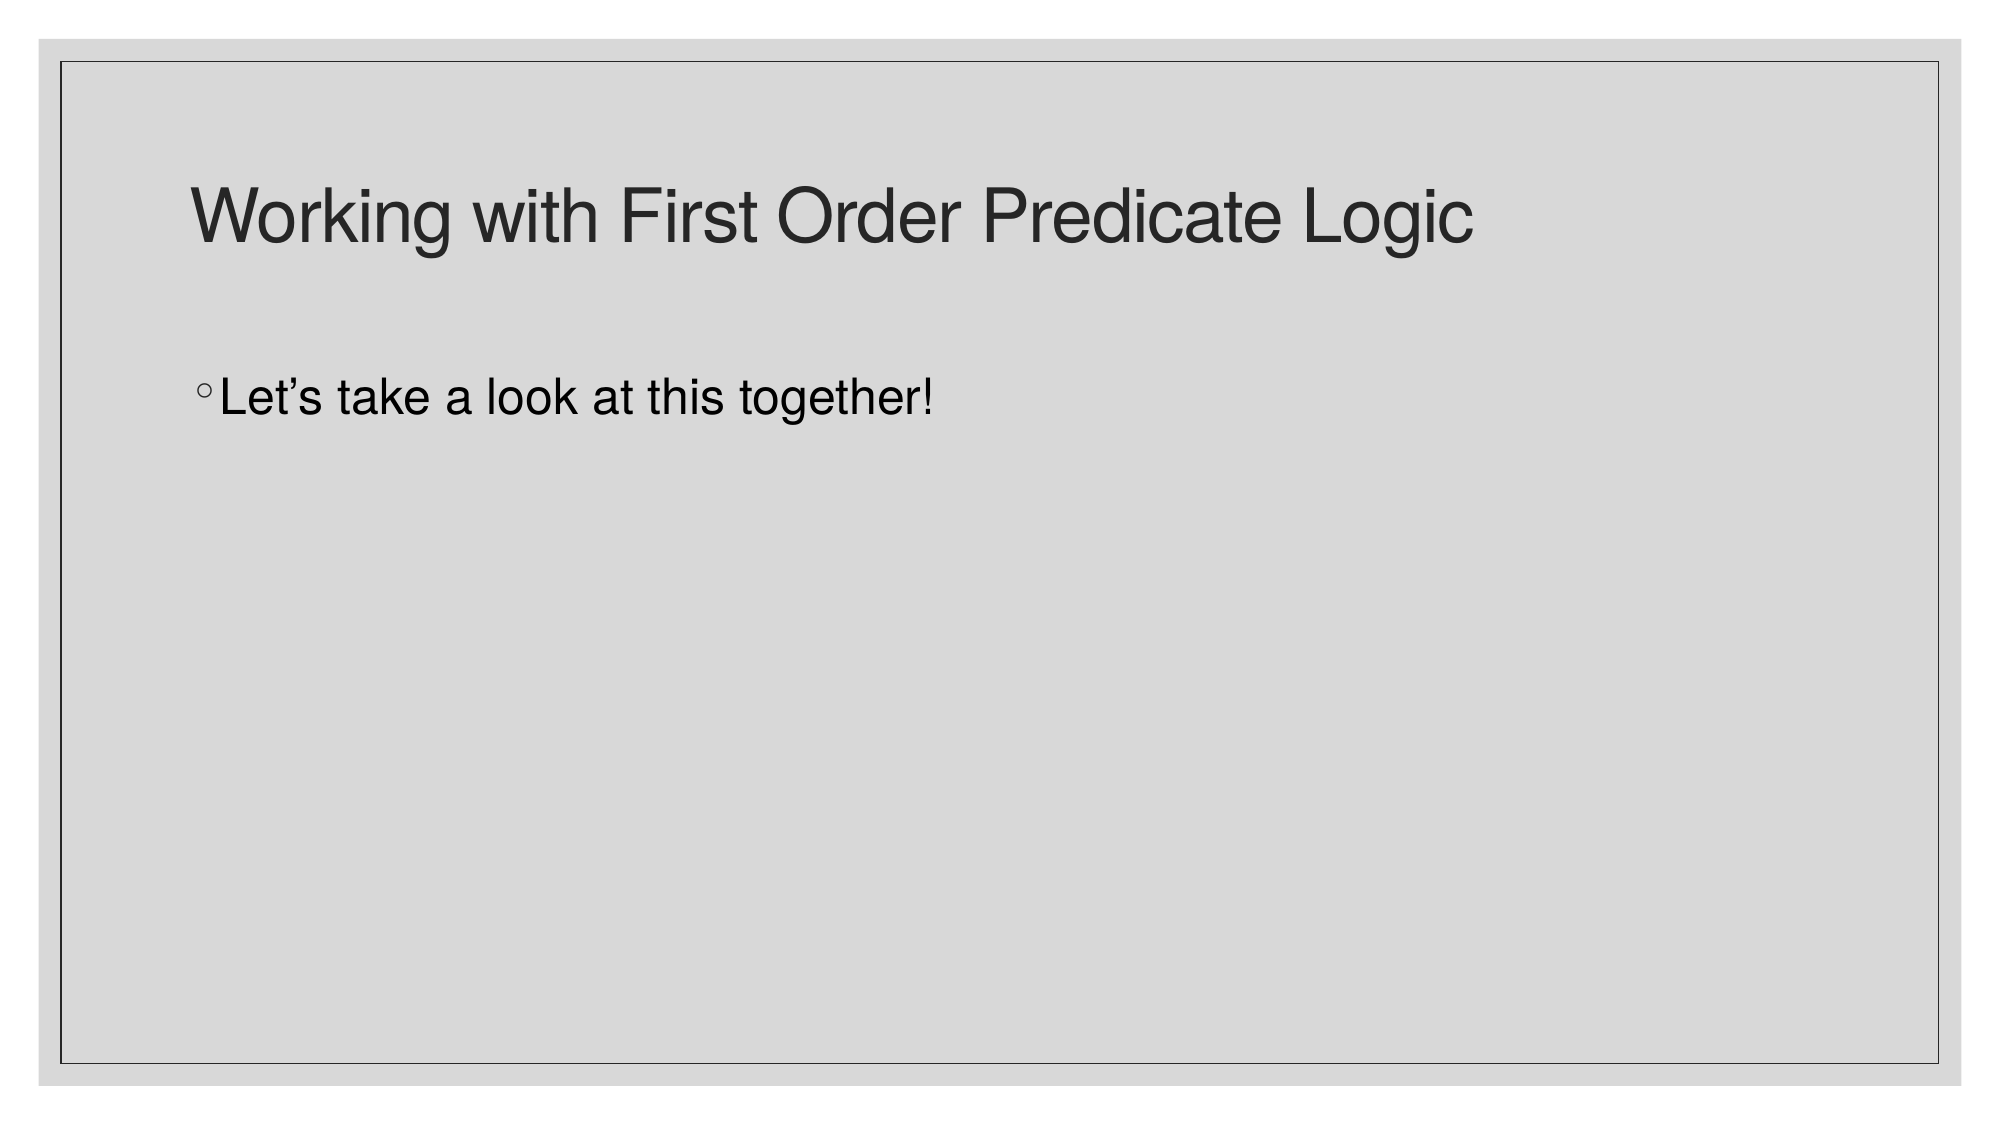

# Working with First Order Predicate Logic
Let’s take a look at this together!